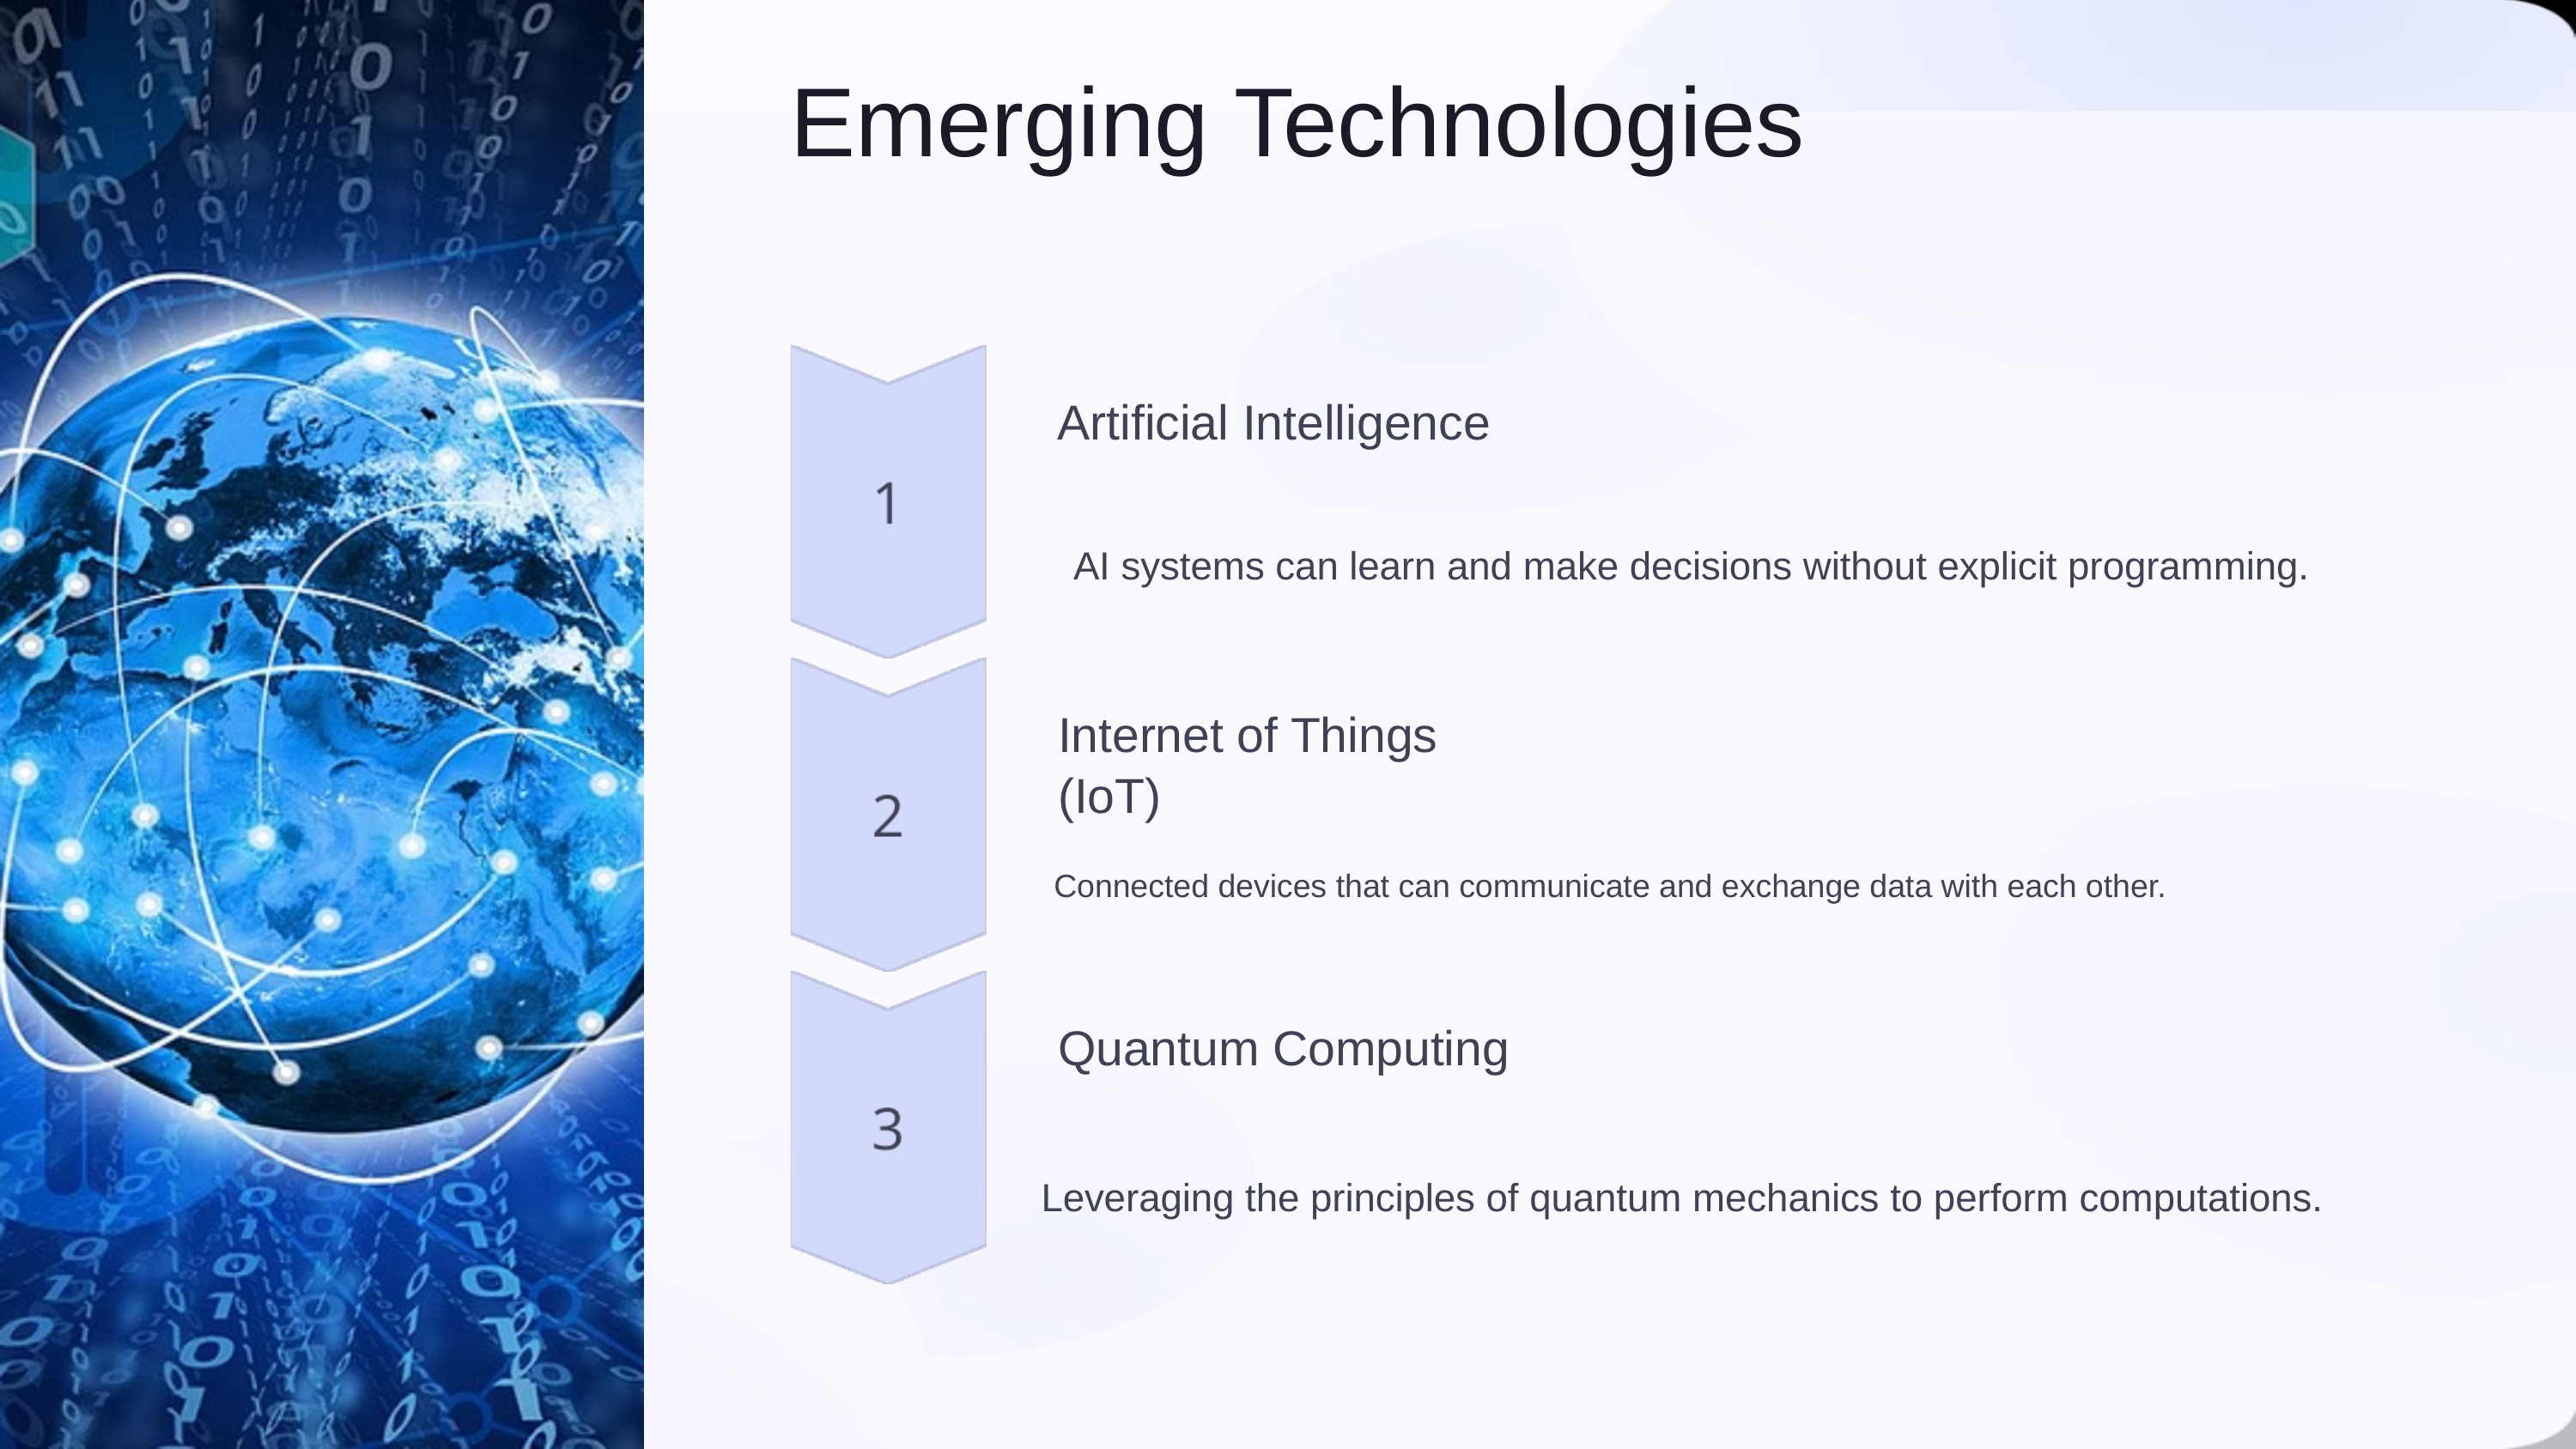

Emerging Technologies

Artificial Intelligence
AI systems can learn and make decisions without explicit programming.

Internet of Things (IoT)
Connected devices that can communicate and exchange data with each other.

Quantum Computing
Leveraging the principles of quantum mechanics to perform computations.